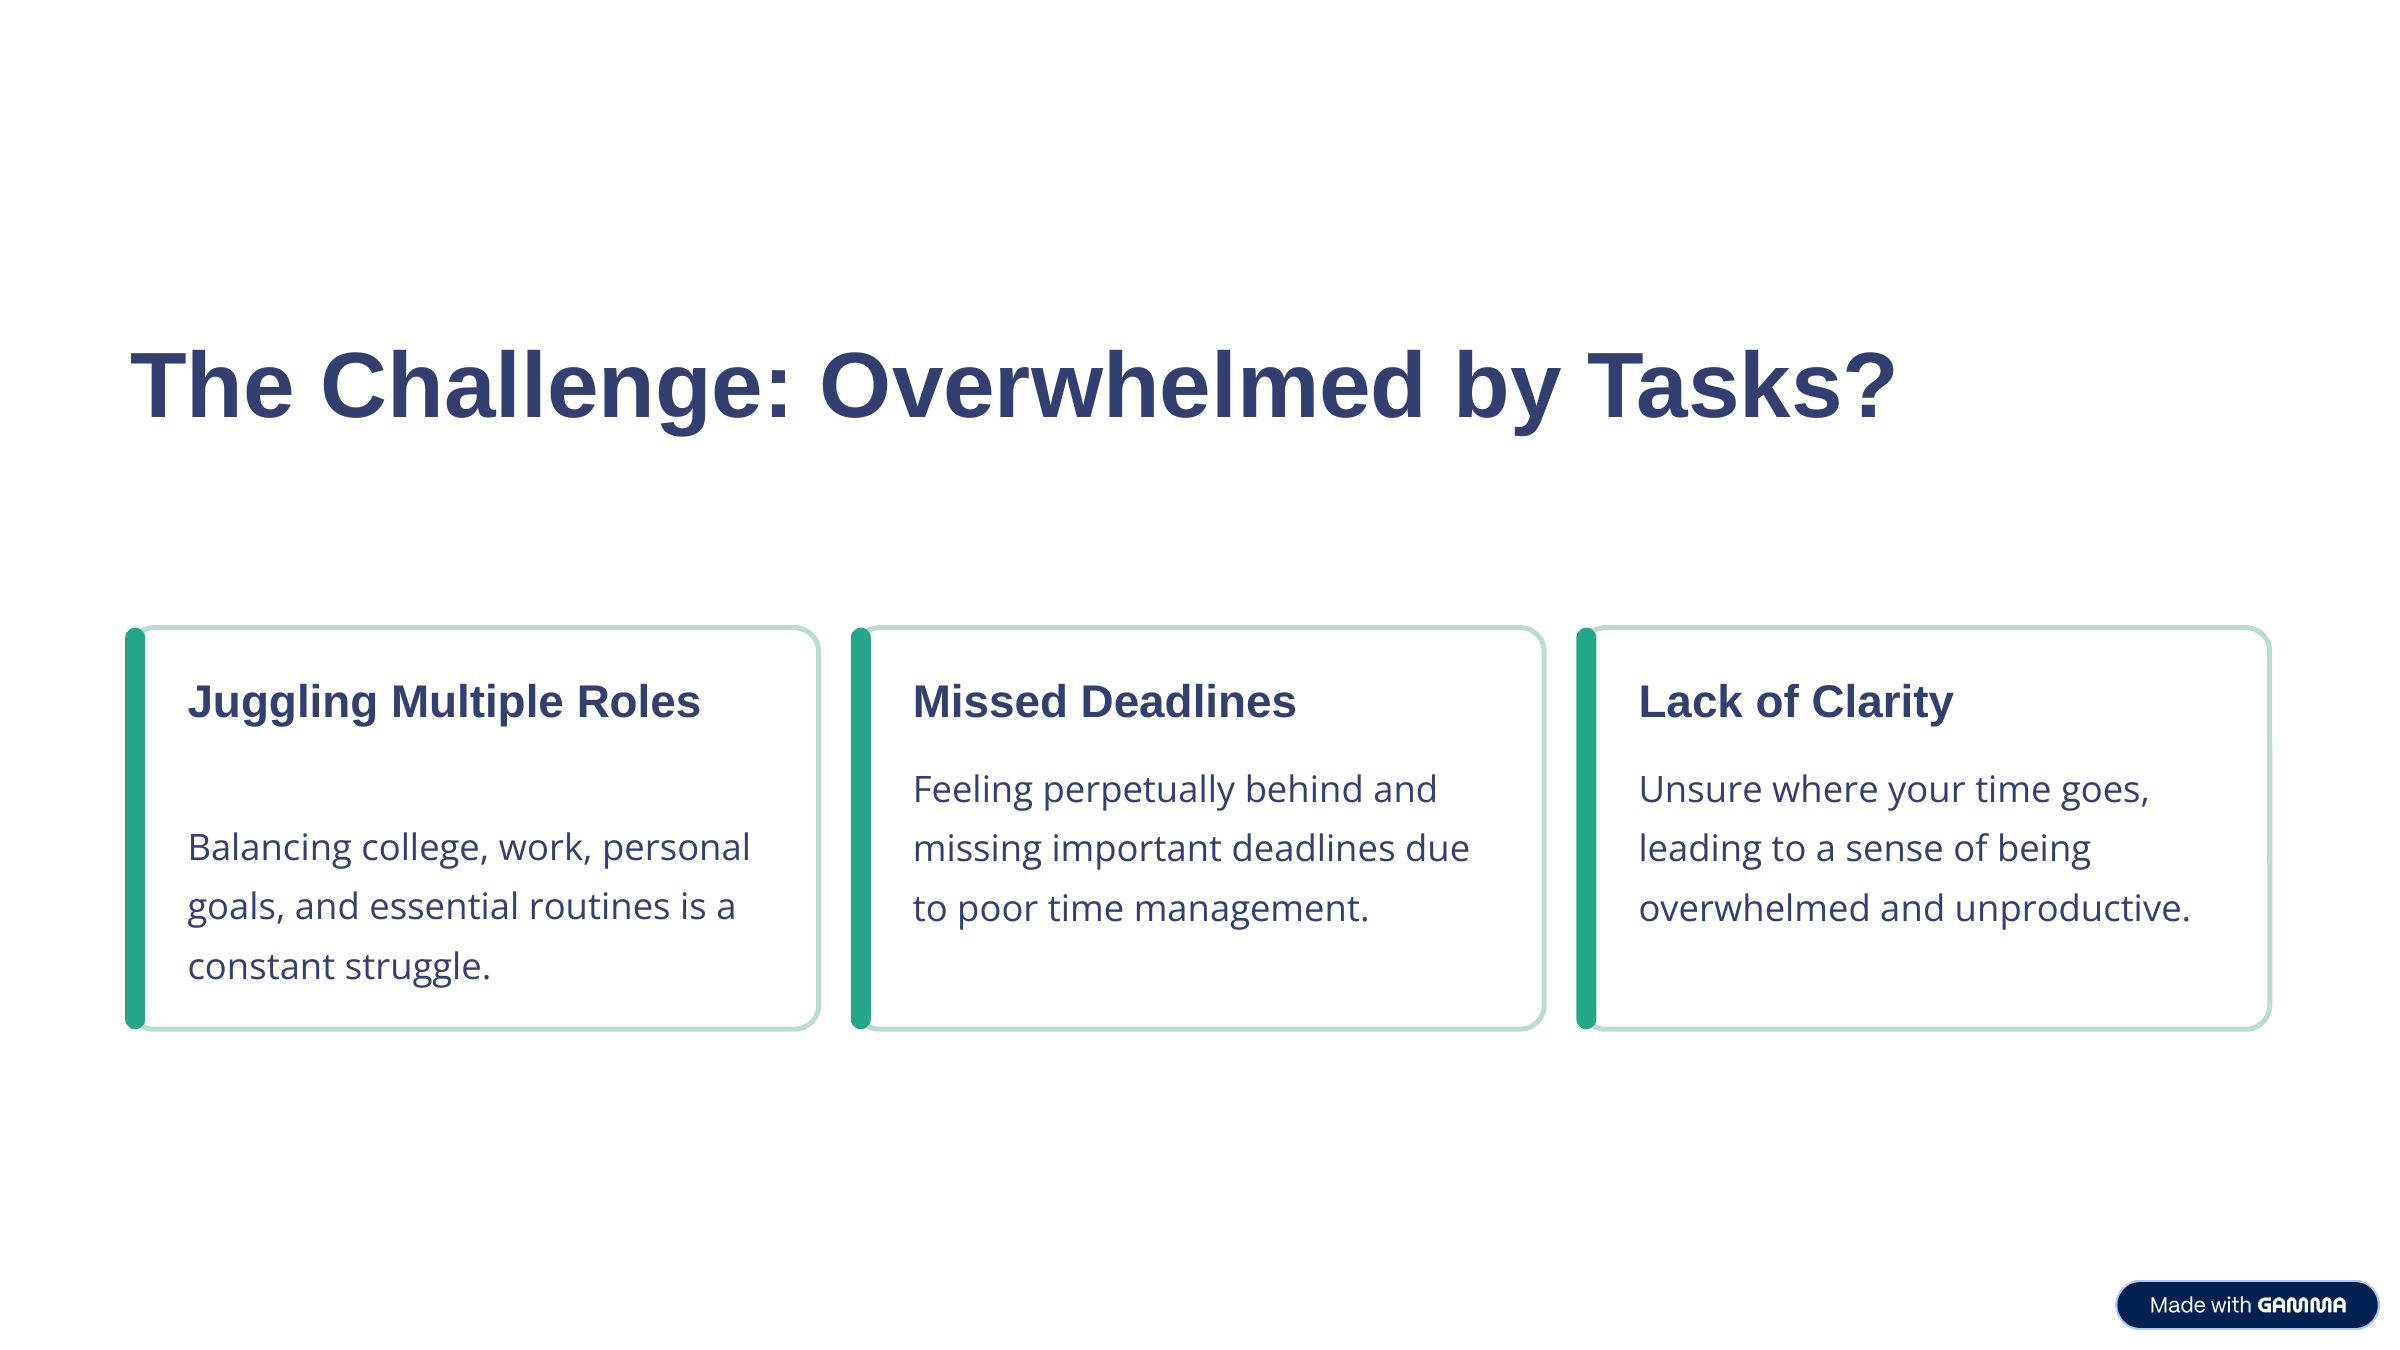

The Challenge: Overwhelmed by Tasks?

Juggling Multiple Roles
Missed Deadlines
Lack of Clarity
Feeling perpetually behind and missing important deadlines due to poor time management.
Unsure where your time goes, leading to a sense of being overwhelmed and unproductive.
Balancing college, work, personal goals, and essential routines is a constant struggle.